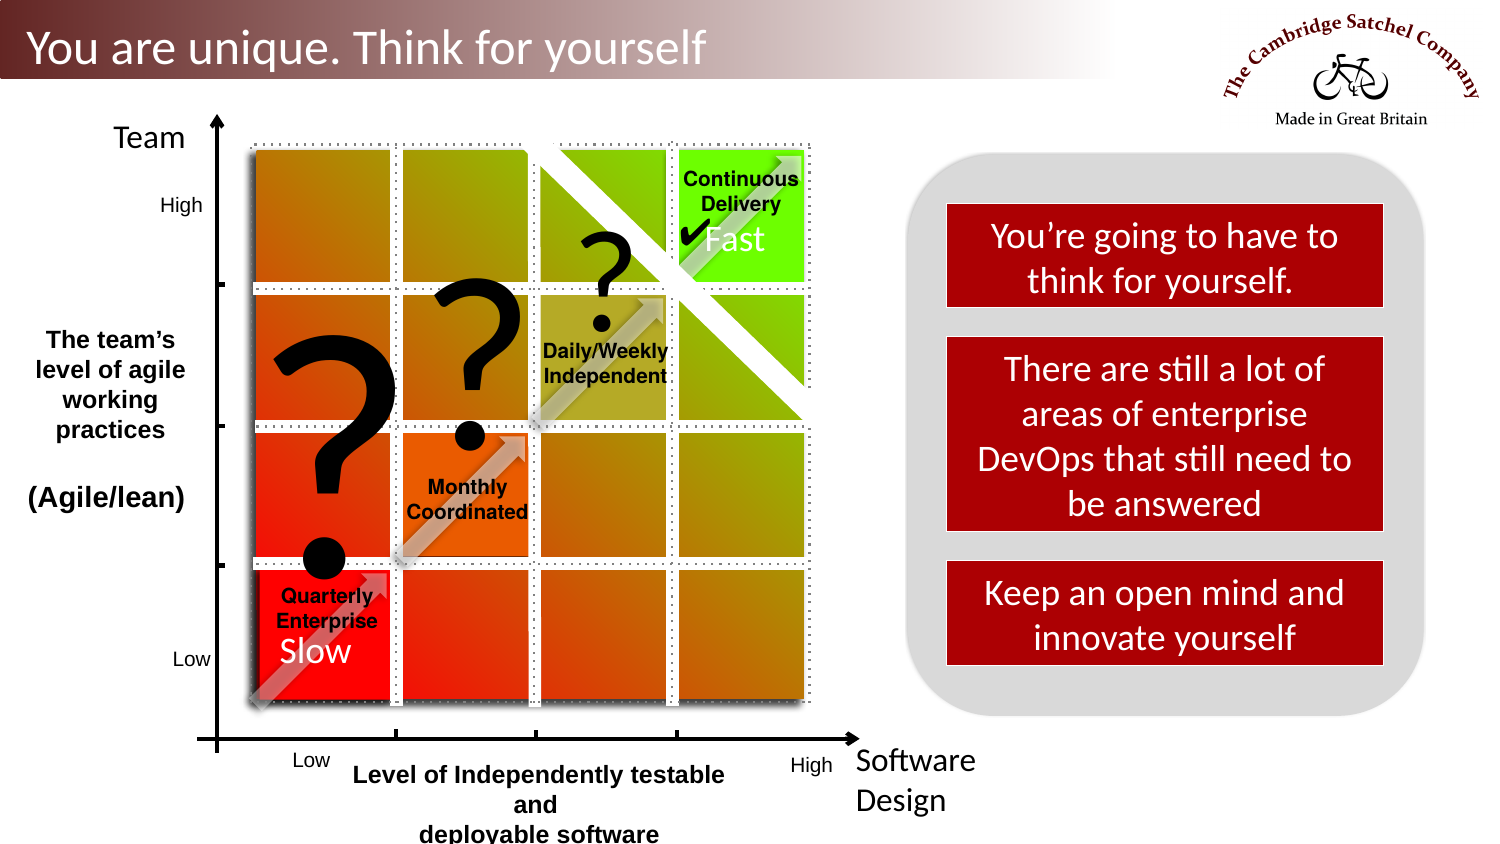

You are unique. Think for yourself
?
?
✔
You’re going to have to think for yourself.
?
There are still a lot of areas of enterprise DevOps that still need to be answered
Keep an open mind and innovate yourself